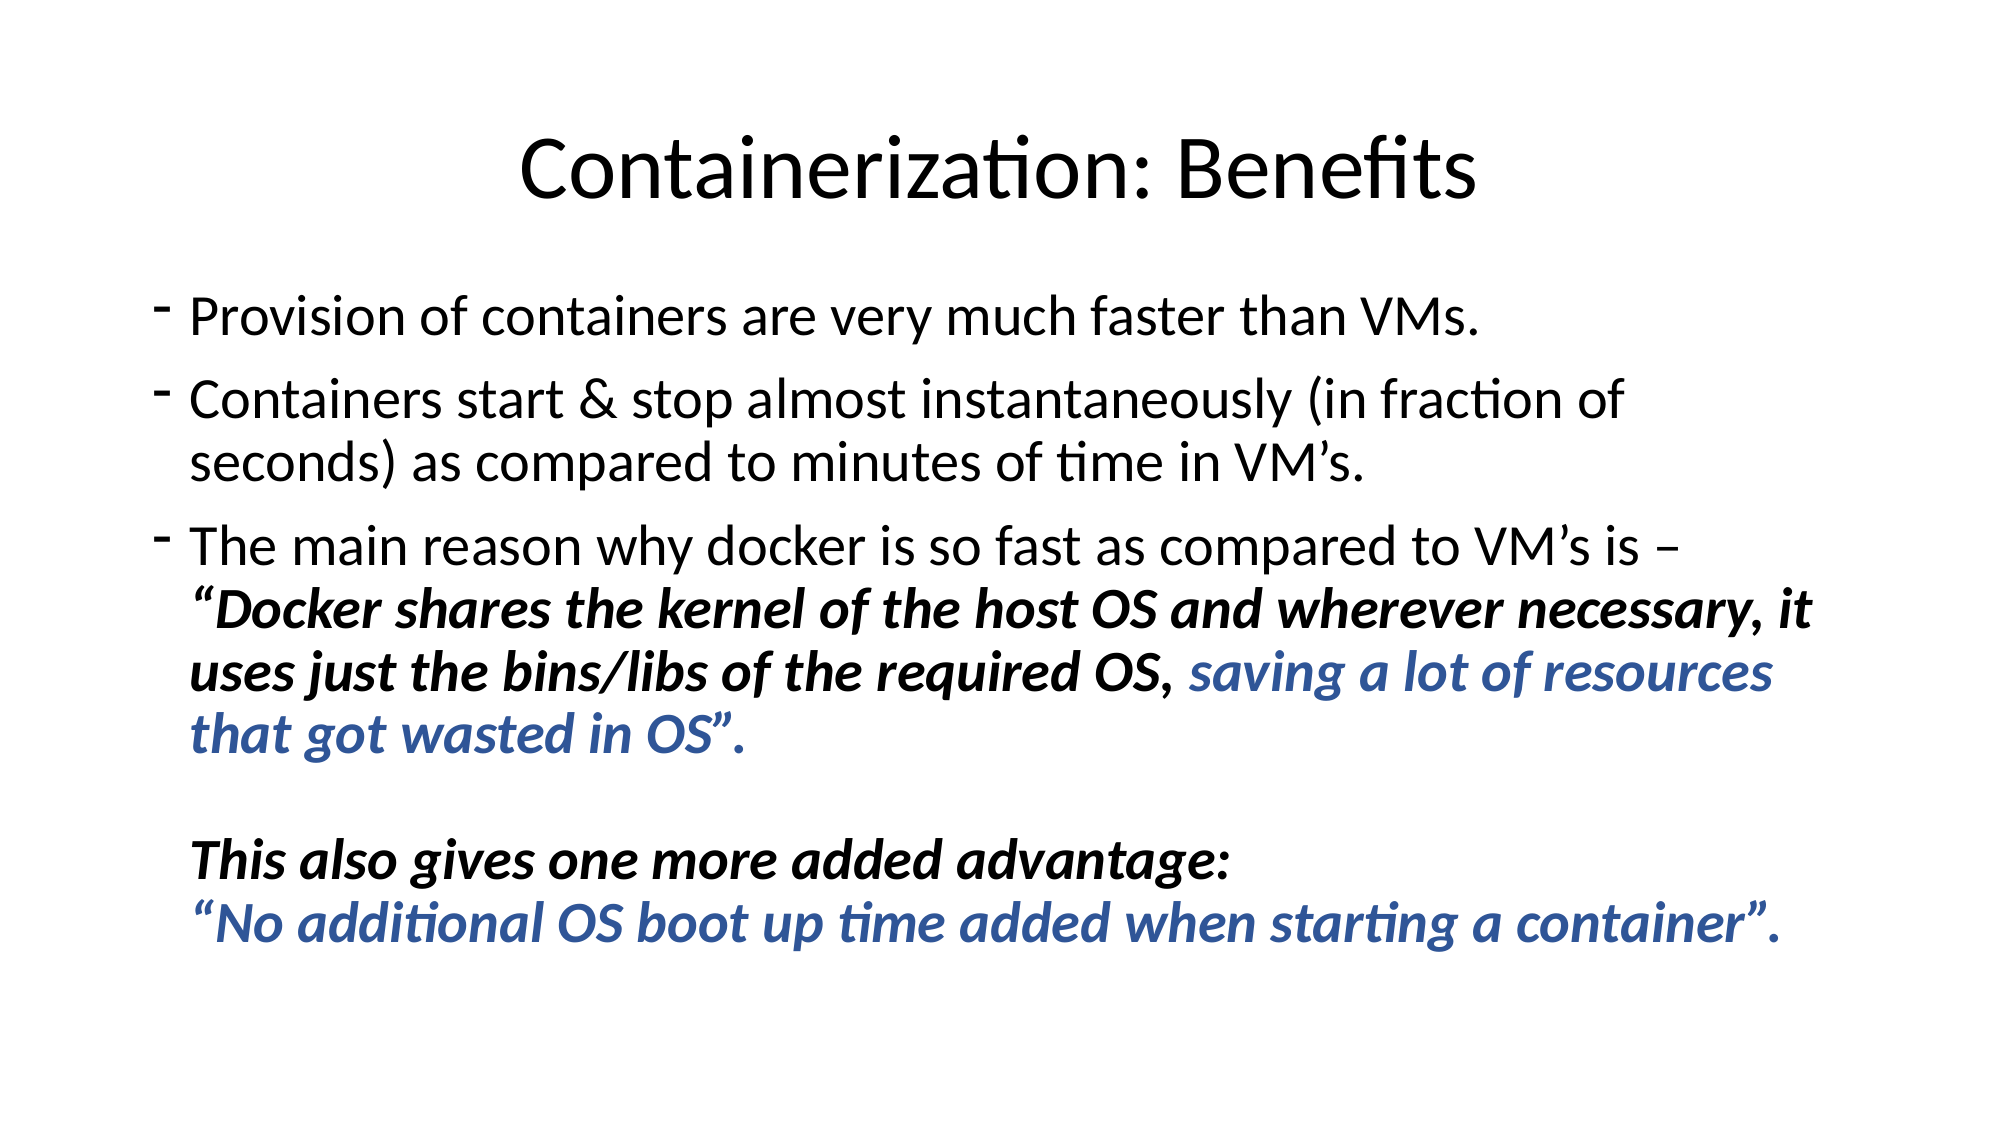

# Containerization: Benefits
Provision of containers are very much faster than VMs.
Containers start & stop almost instantaneously (in fraction of seconds) as compared to minutes of time in VM’s.
The main reason why docker is so fast as compared to VM’s is –
“Docker shares the kernel of the host OS and wherever necessary, it uses just the bins/libs of the required OS, saving a lot of resources that got wasted in OS”.
This also gives one more added advantage:
“No additional OS boot up time added when starting a container”.